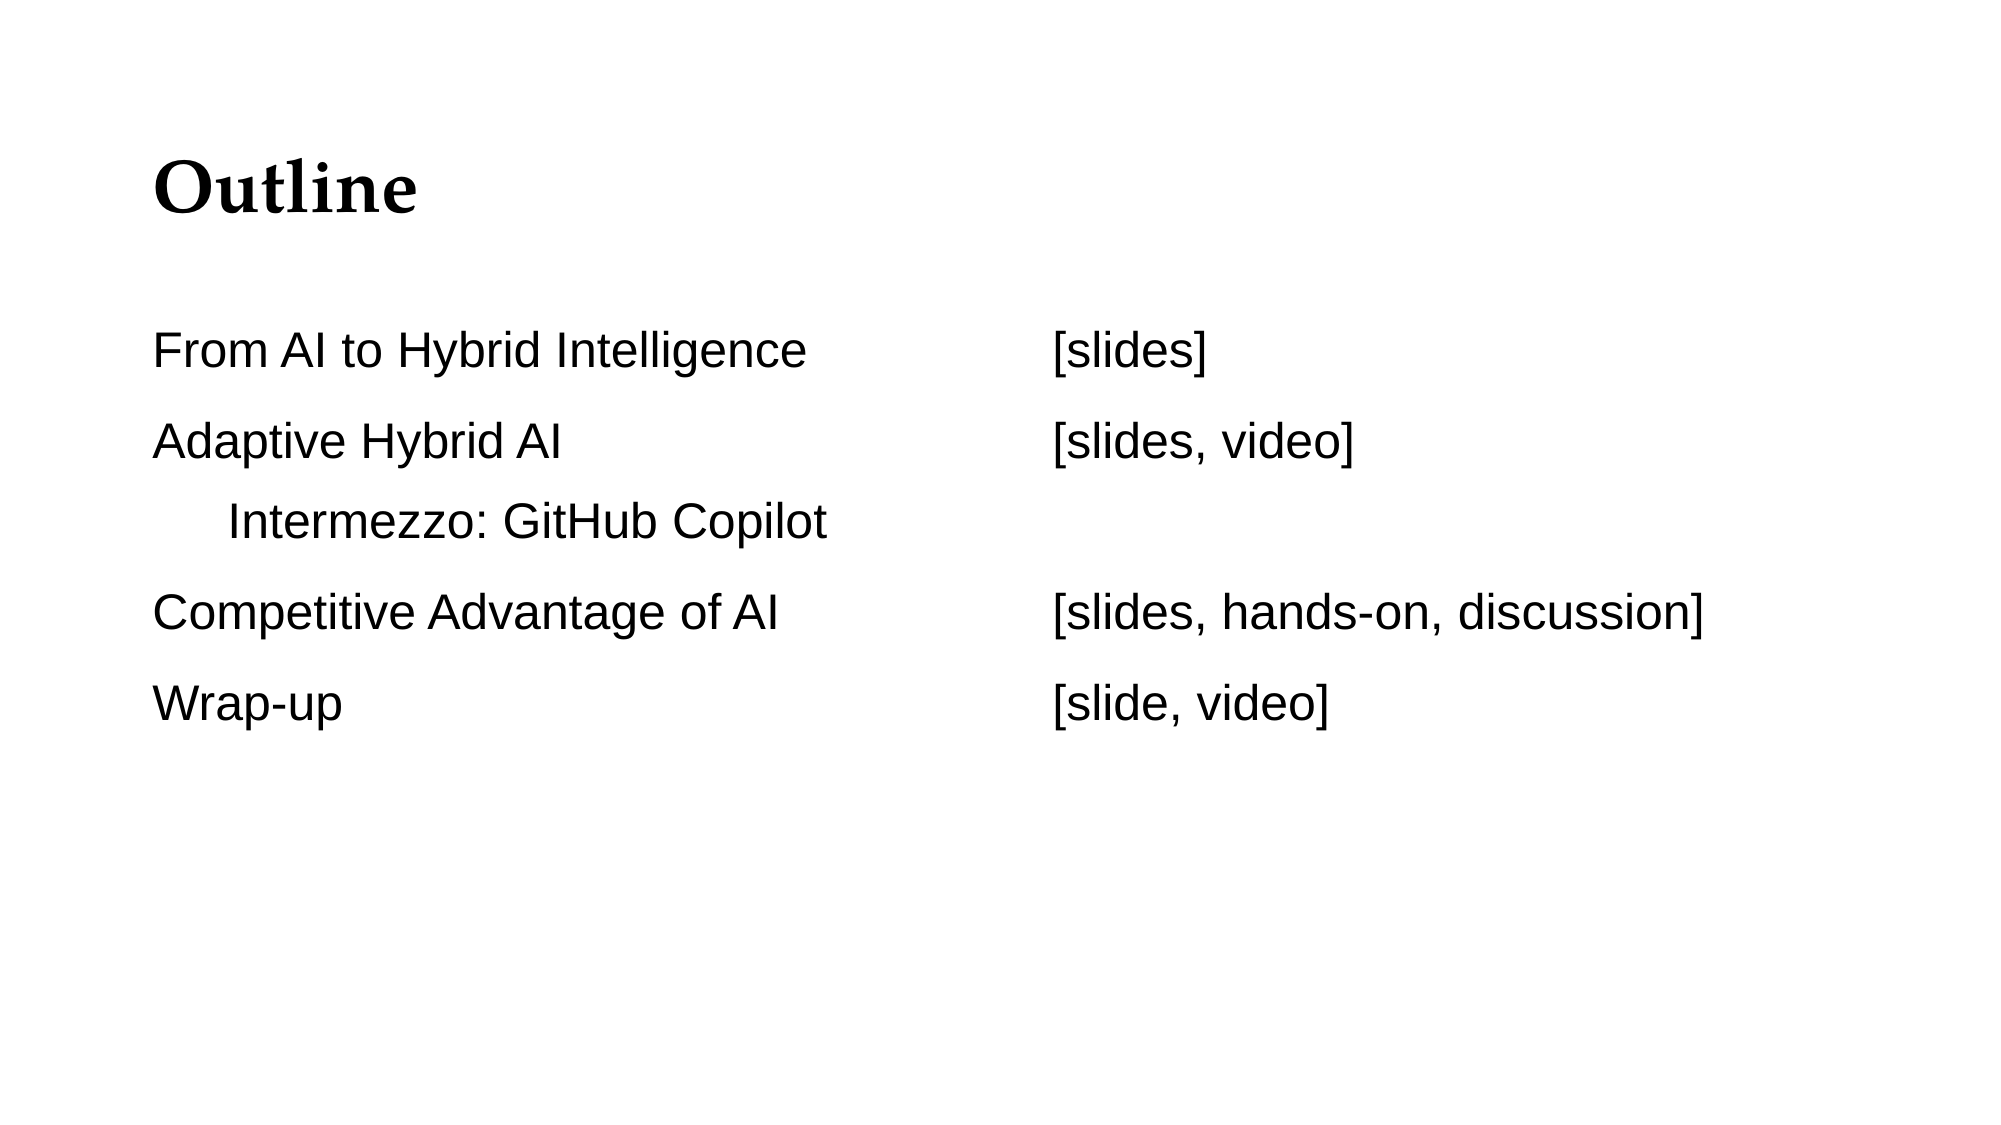

# Outline
From AI to Hybrid Intelligence 		[slides]
Adaptive Hybrid AI 				[slides, video]
Intermezzo: GitHub Copilot
Competitive Advantage of AI 		[slides, hands-on, discussion]
Wrap-up 					[slide, video]